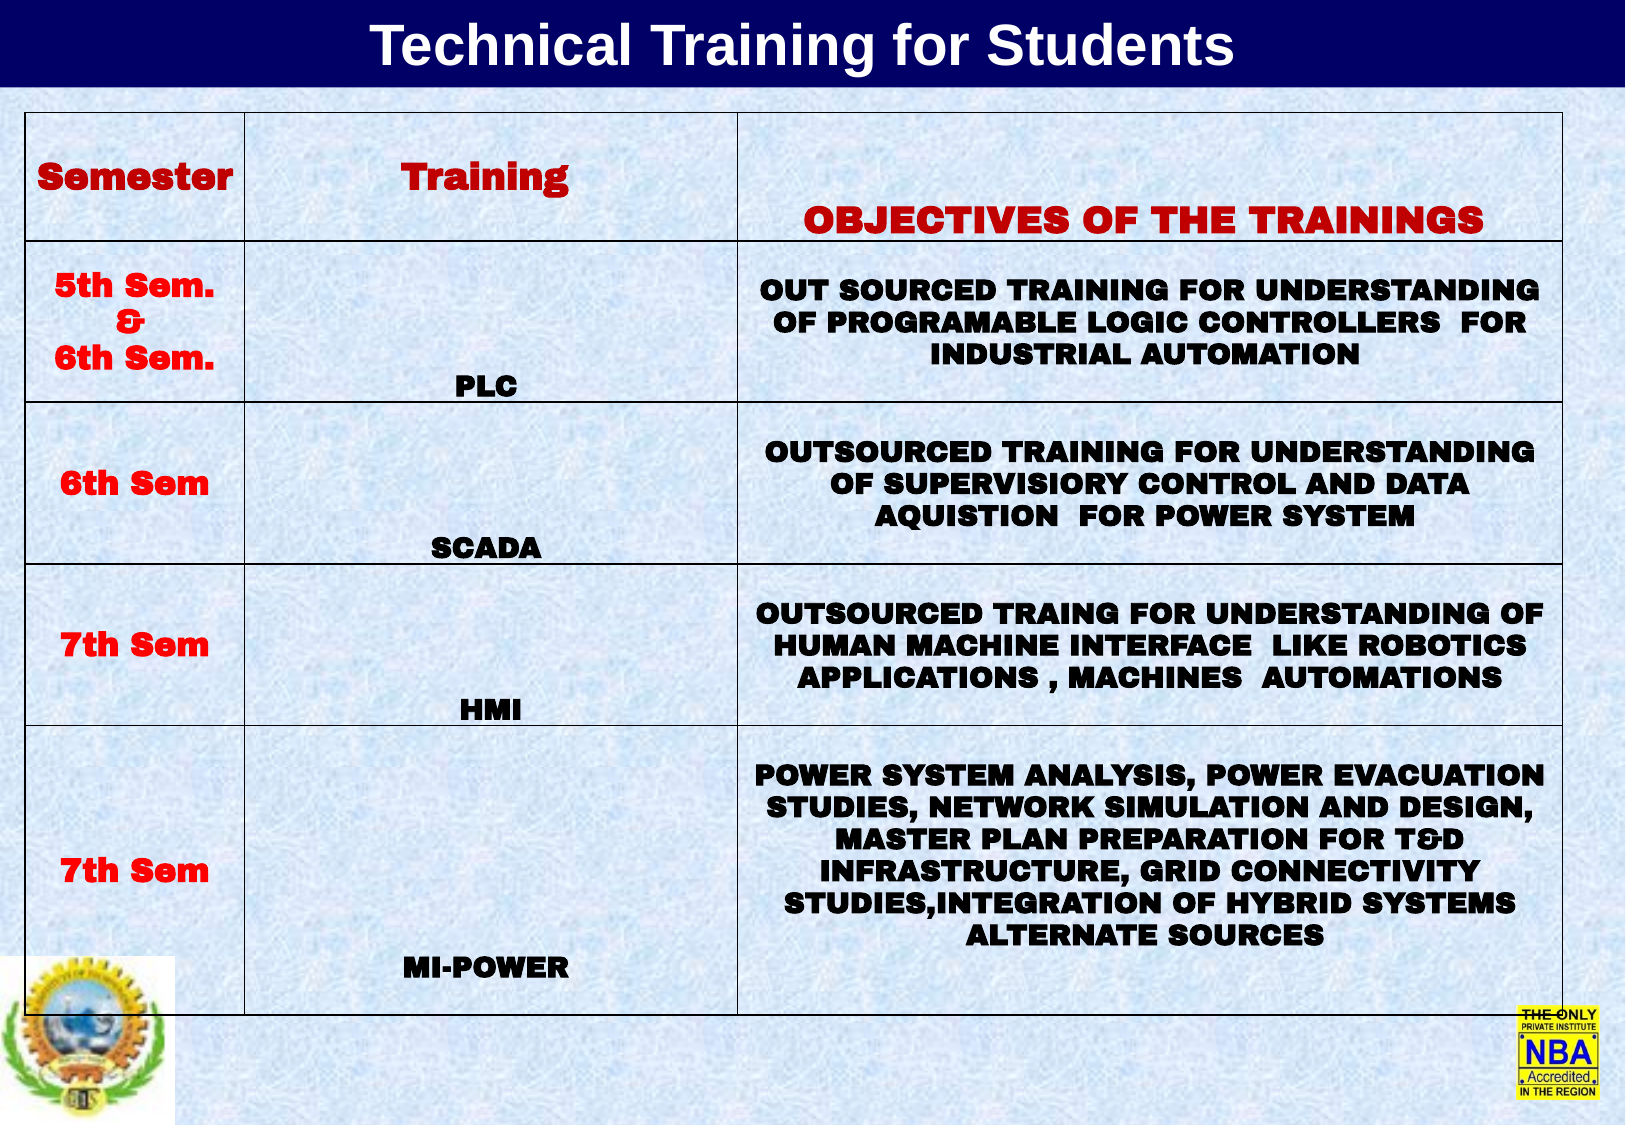

Technical Training for Students
| Semester | Training | OBJECTIVES OF THE TRAININGS |
| --- | --- | --- |
| 5th Sem. & 6th Sem. | PLC | OUT SOURCED TRAINING FOR UNDERSTANDING OF PROGRAMABLE LOGIC CONTROLLERS FOR INDUSTRIAL AUTOMATION |
| 6th Sem | SCADA | OUTSOURCED TRAINING FOR UNDERSTANDING OF SUPERVISIORY CONTROL AND DATA AQUISTION FOR POWER SYSTEM |
| 7th Sem | HMI | OUTSOURCED TRAING FOR UNDERSTANDING OF HUMAN MACHINE INTERFACE LIKE ROBOTICS APPLICATIONS , MACHINES AUTOMATIONS |
| 7th Sem | MI-POWER | POWER SYSTEM ANALYSIS, POWER EVACUATION STUDIES, NETWORK SIMULATION AND DESIGN, MASTER PLAN PREPARATION FOR T&D INFRASTRUCTURE, GRID CONNECTIVITY STUDIES,INTEGRATION OF HYBRID SYSTEMS ALTERNATE SOURCES |